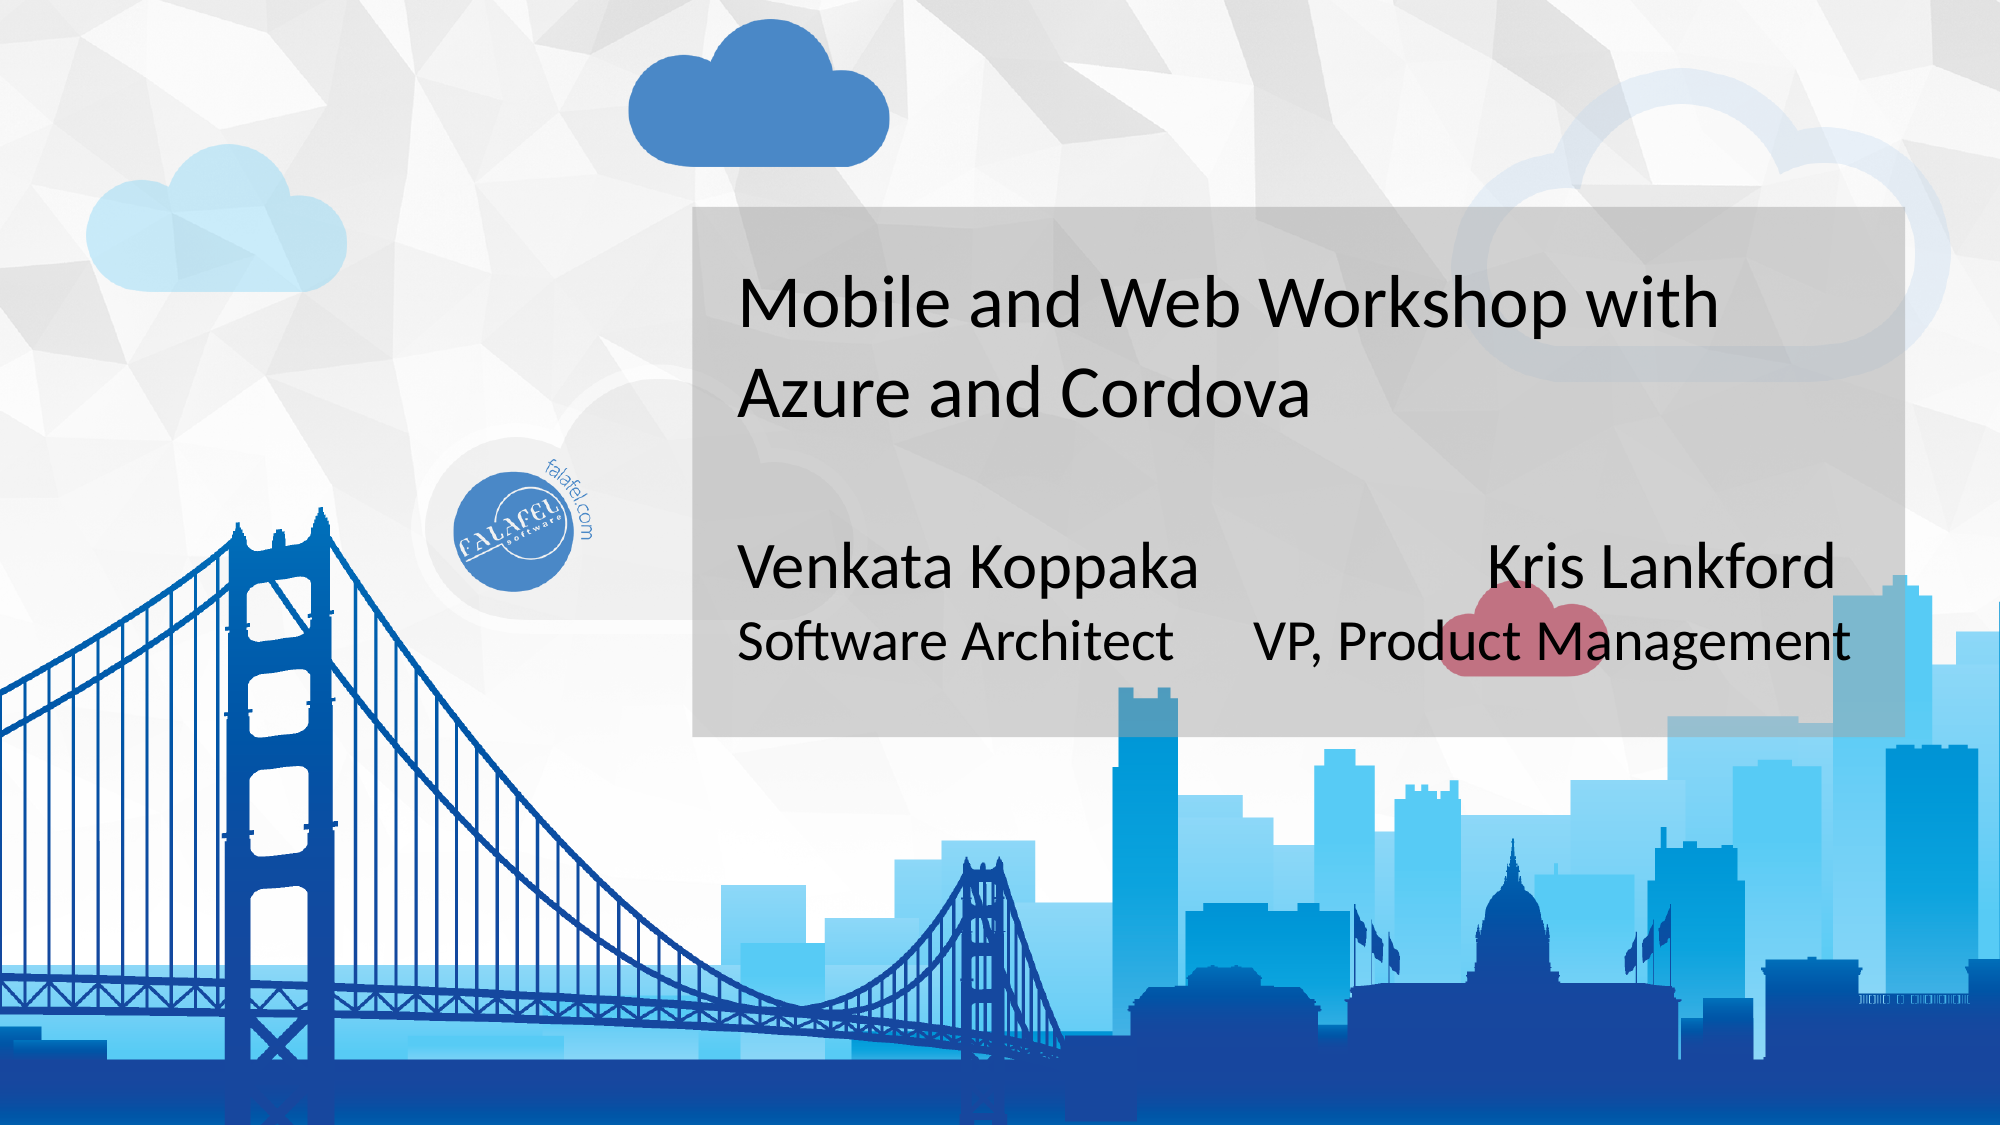

Mobile and Web Workshop with Azure and Cordova

Venkata Koppaka		Kris Lankford
Software Architect	     VP, Product Management